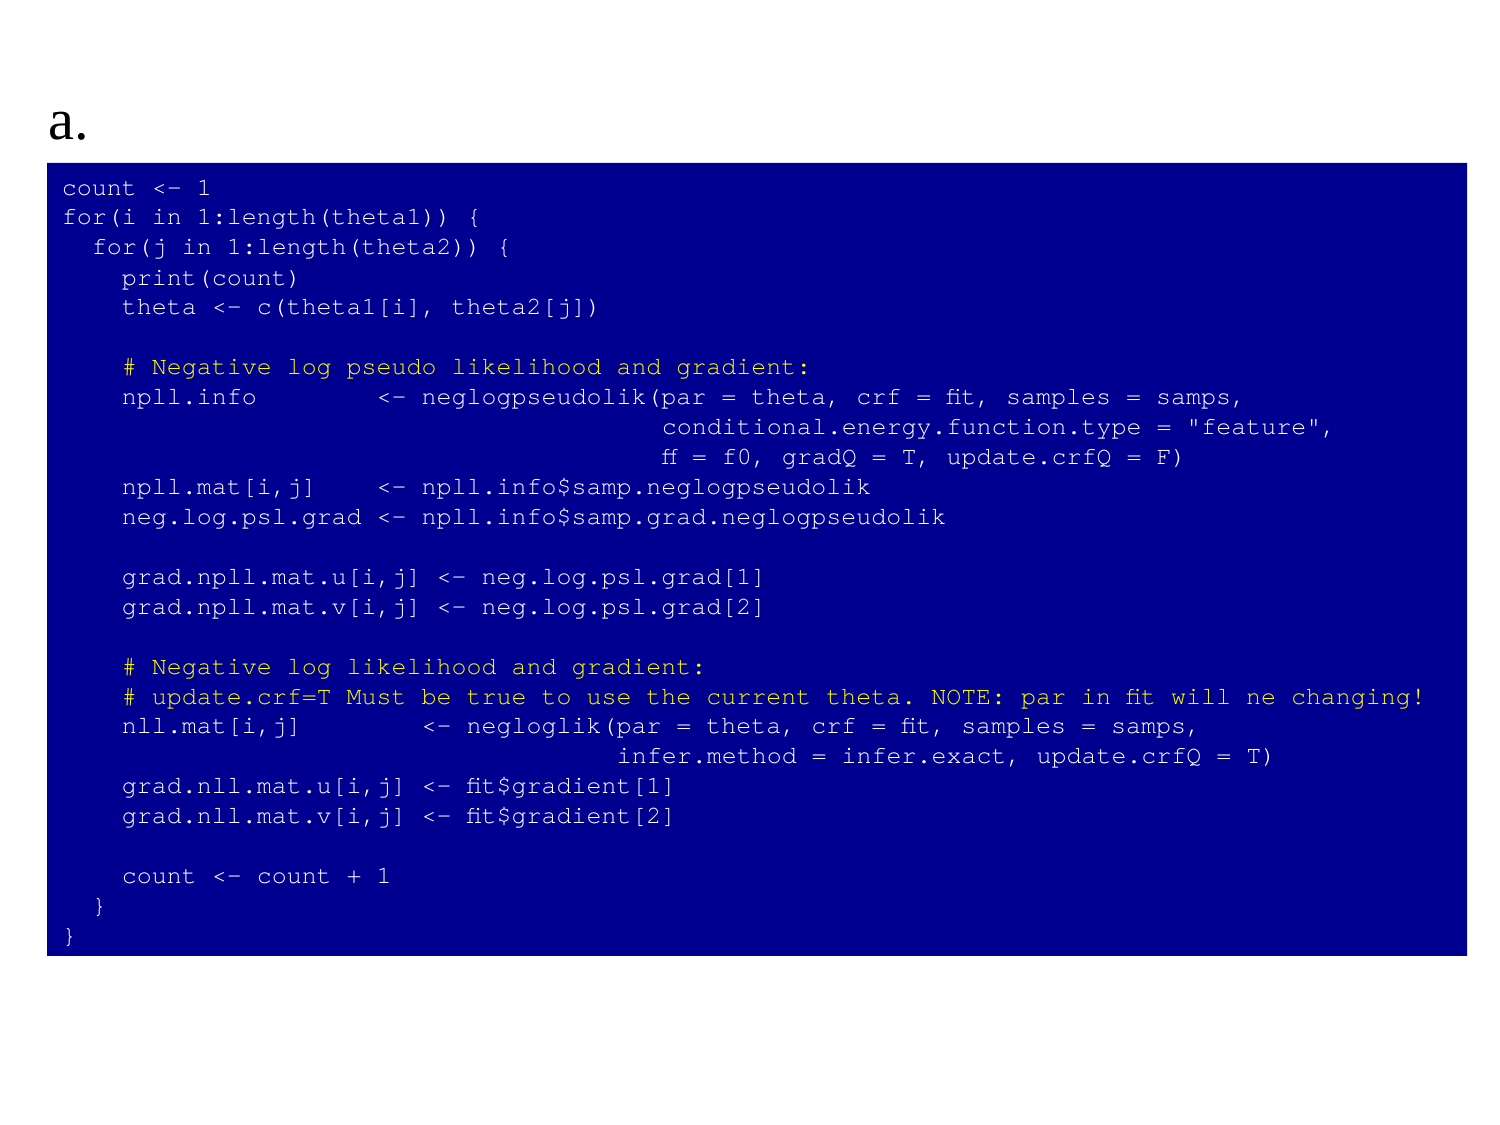

a.
count <- 1
for(i in 1:length(theta1)) {
  for(j in 1:length(theta2)) {
    print(count)
    theta <- c(theta1[i], theta2[j])

    # Negative log pseudo likelihood and gradient:
    npll.info        <- neglogpseudolik(par = theta, crf = fit, samples = samps,
                                        conditional.energy.function.type = "feature",
                                        ff = f0, gradQ = T, update.crfQ = F)
    npll.mat[i,j]    <- npll.info$samp.neglogpseudolik
    neg.log.psl.grad <- npll.info$samp.grad.neglogpseudolik

    grad.npll.mat.u[i,j] <- neg.log.psl.grad[1]
    grad.npll.mat.v[i,j] <- neg.log.psl.grad[2]

    # Negative log likelihood and gradient:
    # update.crf=T Must be true to use the current theta. NOTE: par in fit will ne changing!
    nll.mat[i,j]        <- negloglik(par = theta, crf = fit, samples = samps,
                                     infer.method = infer.exact, update.crfQ = T)
    grad.nll.mat.u[i,j] <- fit$gradient[1]
    grad.nll.mat.v[i,j] <- fit$gradient[2]

    count <- count + 1
  }
}